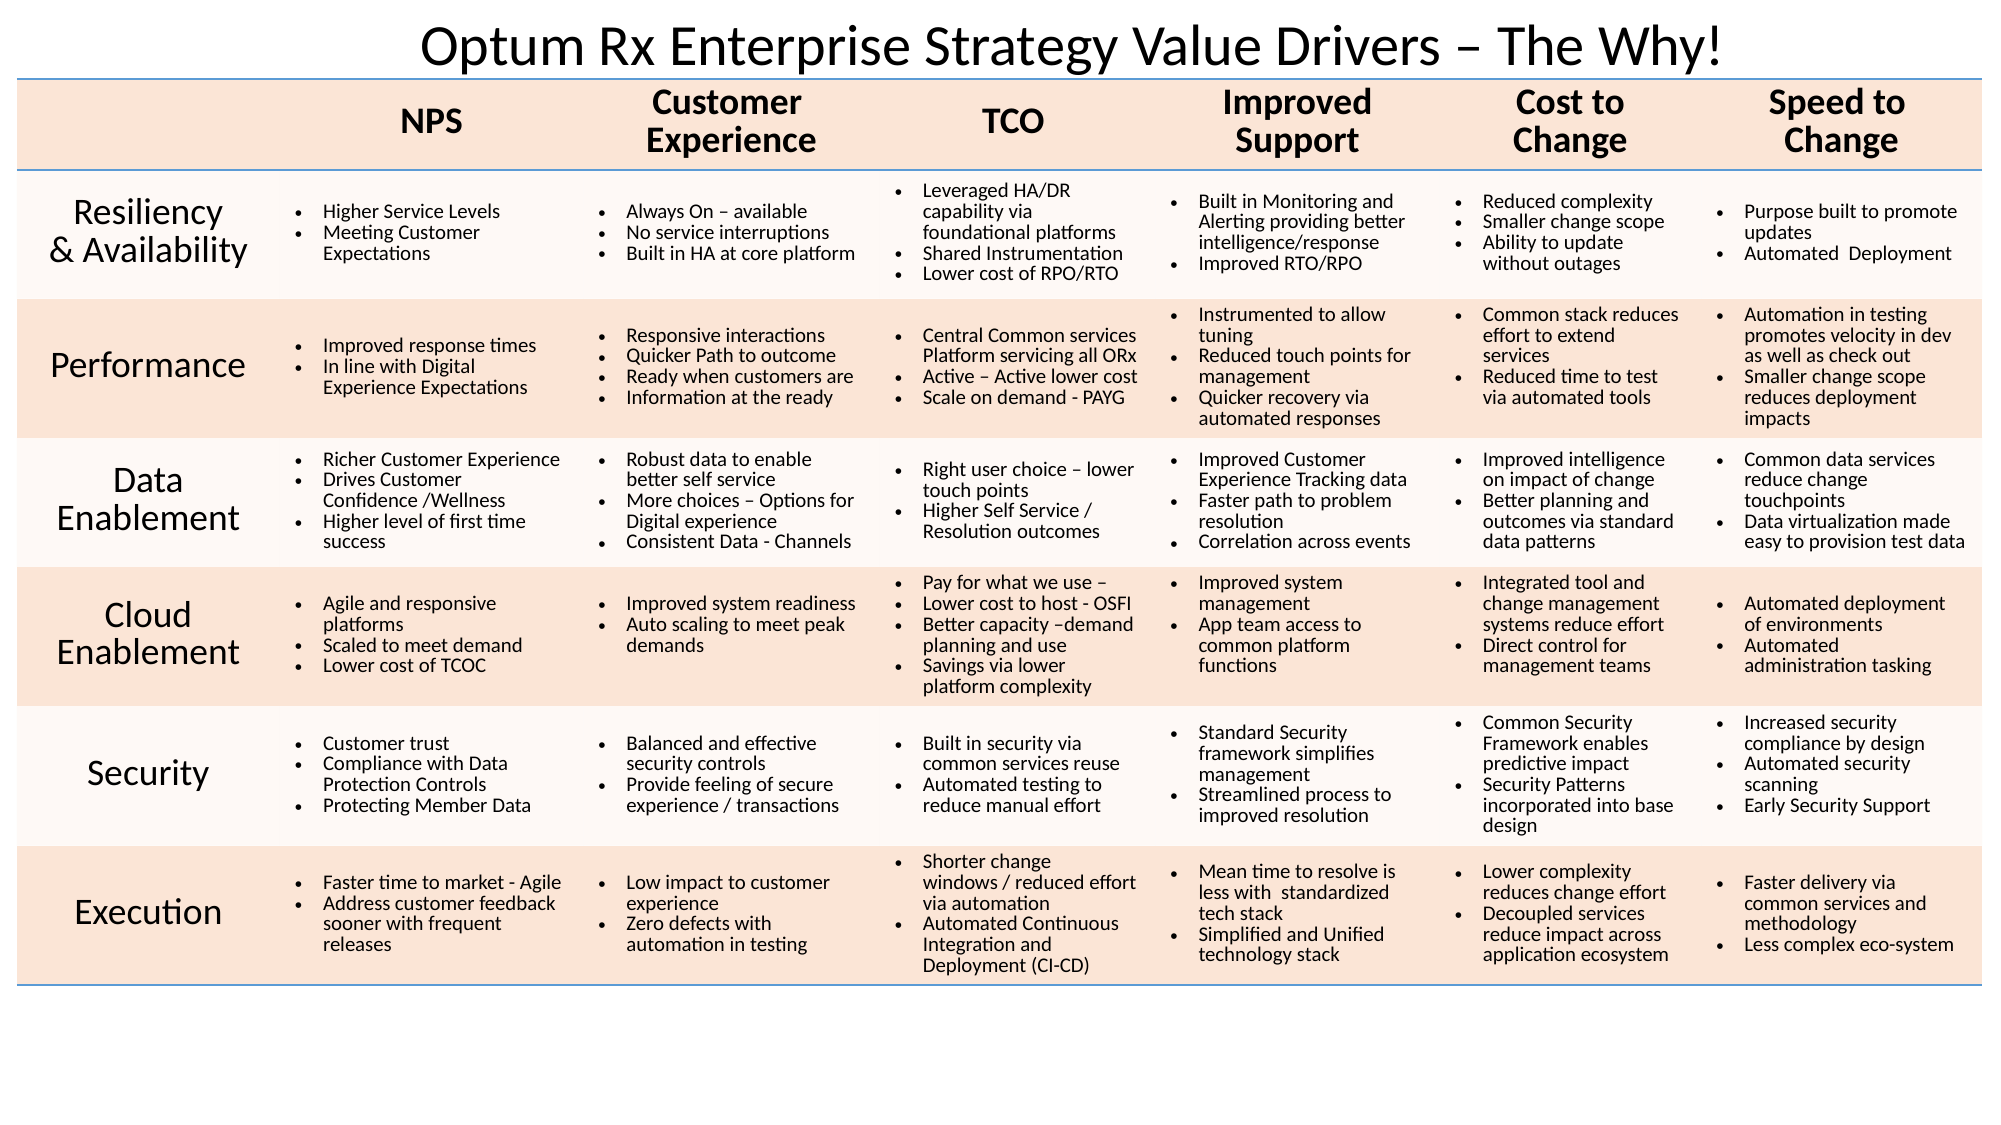

Optum Rx Enterprise Strategy Value Drivers – The Why!
|  | NPS | Customer Experience | TCO | Improved Support | Cost to Change | Speed to Change |
| --- | --- | --- | --- | --- | --- | --- |
| Resiliency & Availability | Higher Service Levels Meeting Customer Expectations | Always On – available No service interruptions Built in HA at core platform | Leveraged HA/DR capability via foundational platforms Shared Instrumentation Lower cost of RPO/RTO | Built in Monitoring and Alerting providing better intelligence/response Improved RTO/RPO | Reduced complexity Smaller change scope Ability to update without outages | Purpose built to promote updates Automated Deployment |
| Performance | Improved response times In line with Digital Experience Expectations | Responsive interactions Quicker Path to outcome Ready when customers are Information at the ready | Central Common services Platform servicing all ORx Active – Active lower cost Scale on demand - PAYG | Instrumented to allow tuning Reduced touch points for management Quicker recovery via automated responses | Common stack reduces effort to extend services Reduced time to test via automated tools | Automation in testing promotes velocity in dev as well as check out Smaller change scope reduces deployment impacts |
| Data Enablement | Richer Customer Experience Drives Customer Confidence /Wellness Higher level of first time success | Robust data to enable better self service More choices – Options for Digital experience Consistent Data - Channels | Right user choice – lower touch points Higher Self Service / Resolution outcomes | Improved Customer Experience Tracking data Faster path to problem resolution Correlation across events | Improved intelligence on impact of change Better planning and outcomes via standard data patterns | Common data services reduce change touchpoints Data virtualization made easy to provision test data |
| Cloud Enablement | Agile and responsive platforms Scaled to meet demand Lower cost of TCOC | Improved system readiness Auto scaling to meet peak demands | Pay for what we use – Lower cost to host - OSFI Better capacity –demand planning and use Savings via lower platform complexity | Improved system management App team access to common platform functions | Integrated tool and change management systems reduce effort Direct control for management teams | Automated deployment of environments Automated administration tasking |
| Security | Customer trust Compliance with Data Protection Controls Protecting Member Data | Balanced and effective security controls Provide feeling of secure experience / transactions | Built in security via common services reuse Automated testing to reduce manual effort | Standard Security framework simplifies management Streamlined process to improved resolution | Common Security Framework enables predictive impact Security Patterns incorporated into base design | Increased security compliance by design Automated security scanning Early Security Support |
| Execution | Faster time to market - Agile Address customer feedback sooner with frequent releases | Low impact to customer experience Zero defects with automation in testing | Shorter change windows / reduced effort via automation Automated Continuous Integration and Deployment (CI-CD) | Mean time to resolve is less with standardized tech stack Simplified and Unified technology stack | Lower complexity reduces change effort Decoupled services reduce impact across application ecosystem | Faster delivery via common services and methodology Less complex eco-system |